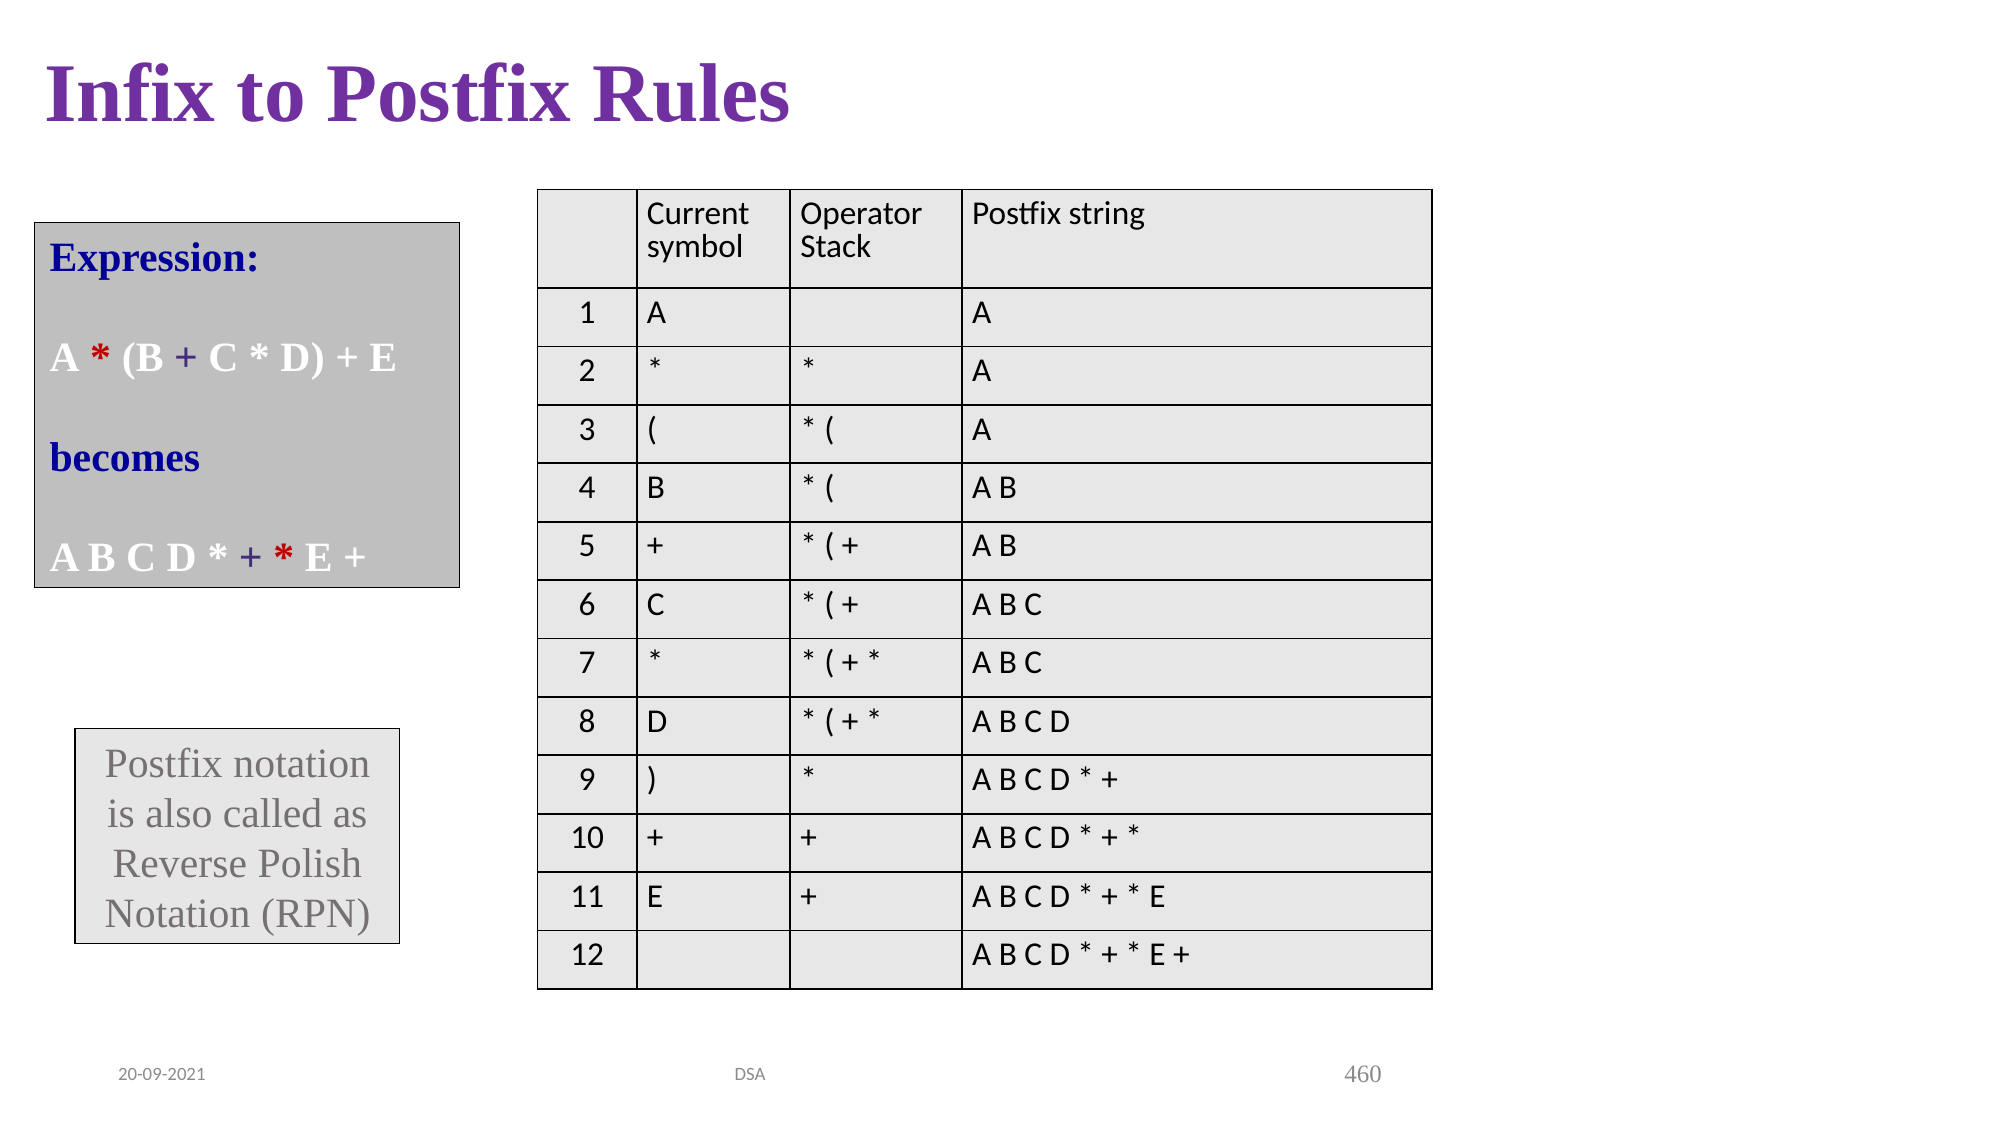

Infix to Postfix Rules
|  | Current symbol | Operator Stack | Postfix string |
| --- | --- | --- | --- |
| 1 | A |  | A |
| 2 | \* | \* | A |
| 3 | ( | \* ( | A |
| 4 | B | \* ( | A B |
| 5 | + | \* ( + | A B |
| 6 | C | \* ( + | A B C |
| 7 | \* | \* ( + \* | A B C |
| 8 | D | \* ( + \* | A B C D |
| 9 | ) | \* | A B C D \* + |
| 10 | + | + | A B C D \* + \* |
| 11 | E | + | A B C D \* + \* E |
| 12 |  |  | A B C D \* + \* E + |
Expression:

A * (B + C * D) + E

becomes

A B C D * + * E +
Postfix notation is also called as Reverse Polish Notation (RPN)
20-09-2021
DSA
460